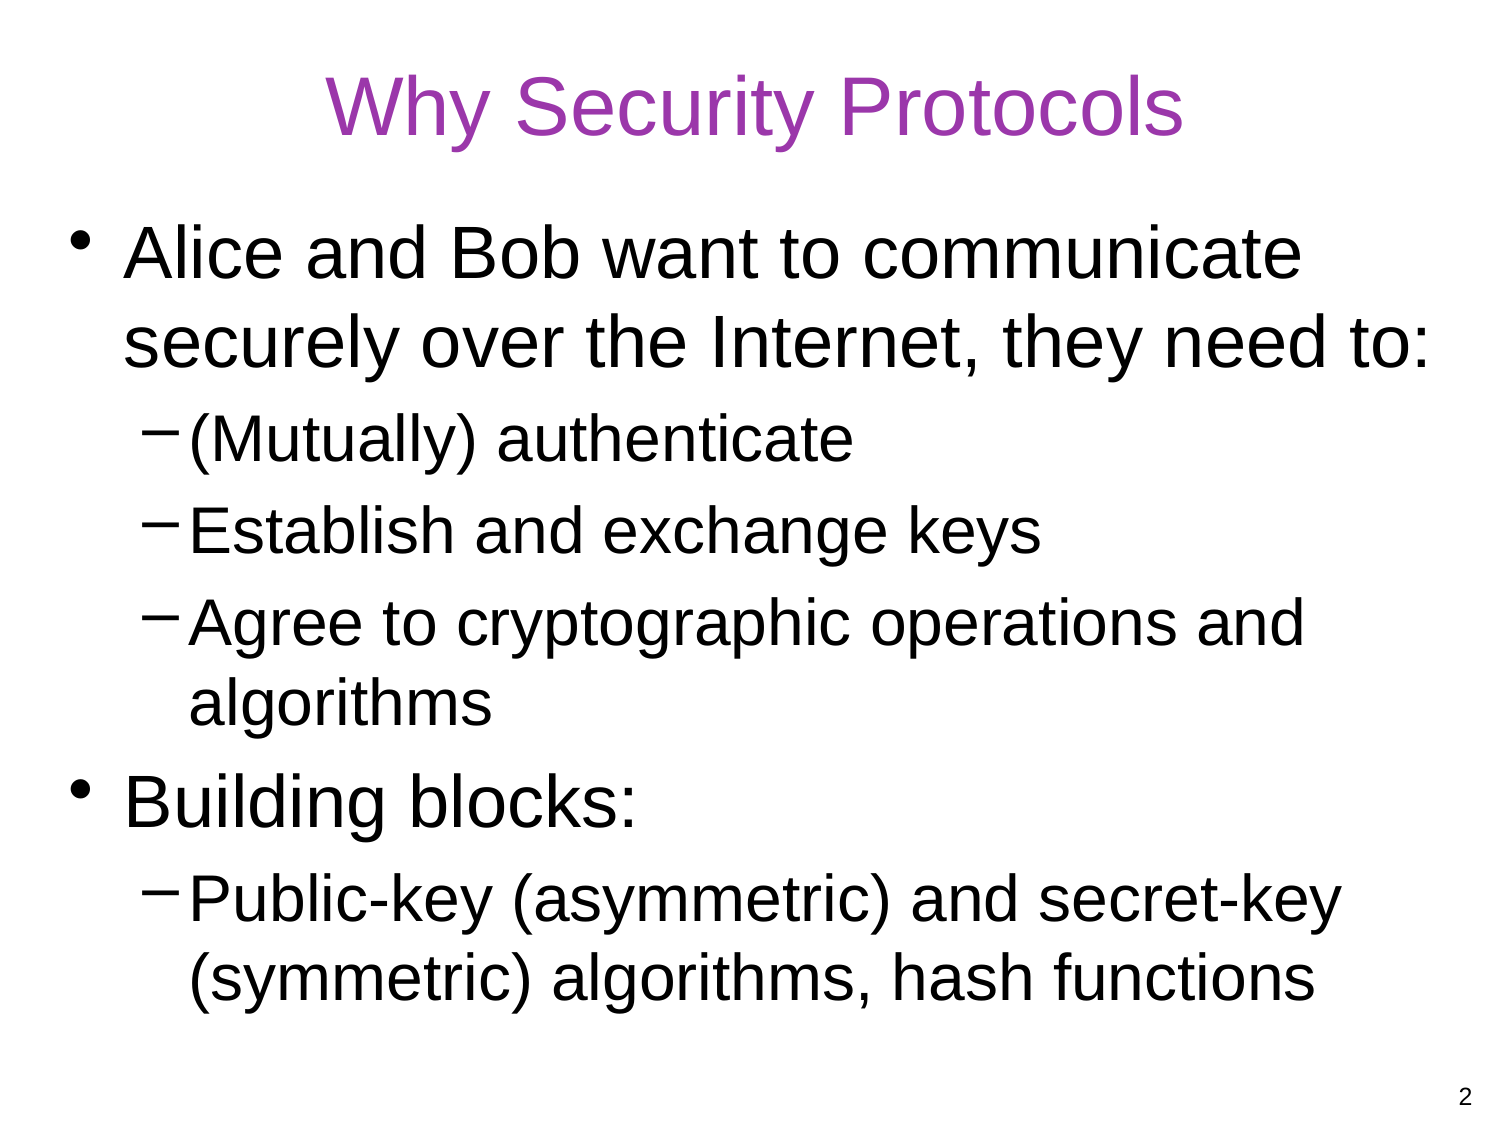

# Why Security Protocols
Alice and Bob want to communicate
securely over the Internet, they need to:
(Mutually) authenticate
Establish and exchange keys
Agree to cryptographic operations and algorithms
Building blocks:
Public-key (asymmetric) and secret-key (symmetric) algorithms, hash functions

2